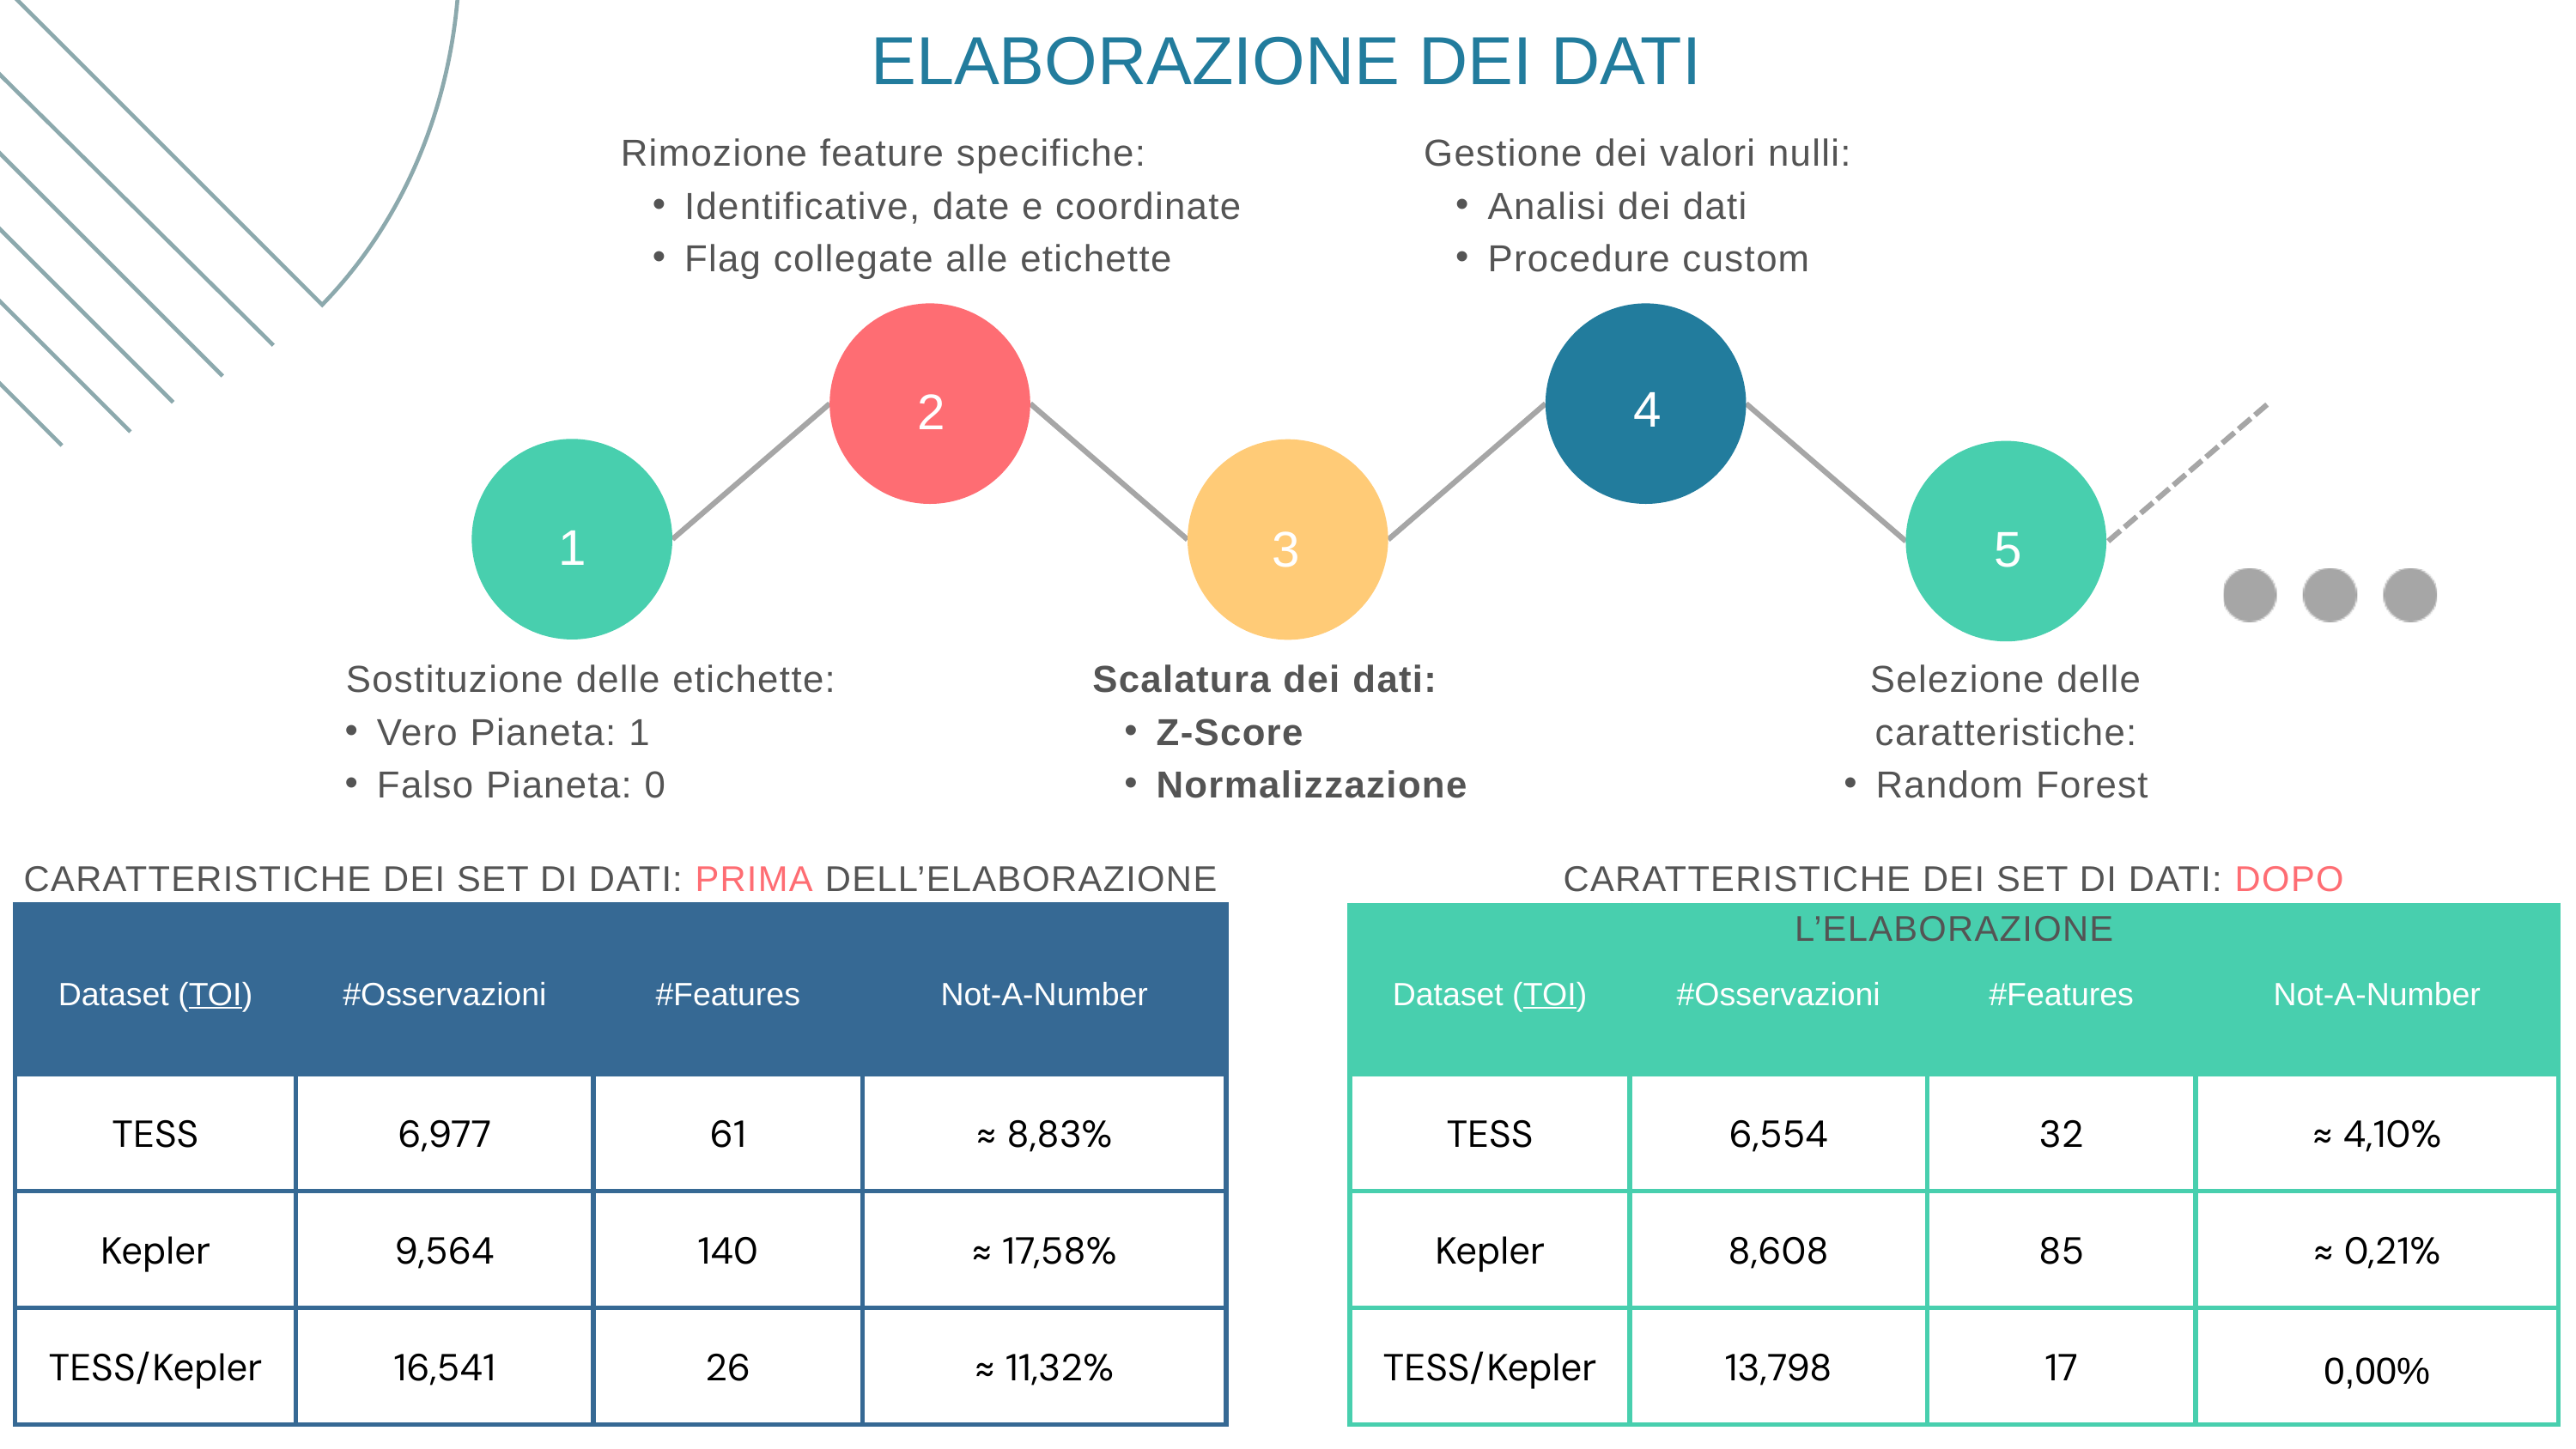

ELABORAZIONE DEI DATI
Rimozione feature specifiche:
Identificative, date e coordinate
Flag collegate alle etichette
Gestione dei valori nulli:
Analisi dei dati
Procedure custom

4
2

1
3
5

Sostituzione delle etichette:
Vero Pianeta: 1
Falso Pianeta: 0
Scalatura dei dati:
Z-Score
Normalizzazione
Selezione delle caratteristiche:
Random Forest
CARATTERISTICHE DEI SET DI DATI: PRIMA DELL’ELABORAZIONE
CARATTERISTICHE DEI SET DI DATI: DOPO L’ELABORAZIONE
| Dataset (TOI) | #Osservazioni | #Features | Not-A-Number |
| --- | --- | --- | --- |
| TESS | 6,977 | 61 | ≈ 8,83% |
| Kepler | 9,564 | 140 | ≈ 17,58% |
| TESS/Kepler | 16,541 | 26 | ≈ 11,32% |
| Dataset (TOI) | #Osservazioni | #Features | Not-A-Number |
| --- | --- | --- | --- |
| TESS | 6,554 | 32 | ≈ 4,10% |
| Kepler | 8,608 | 85 | ≈ 0,21% |
| TESS/Kepler | 13,798 | 17 | 0,00% |